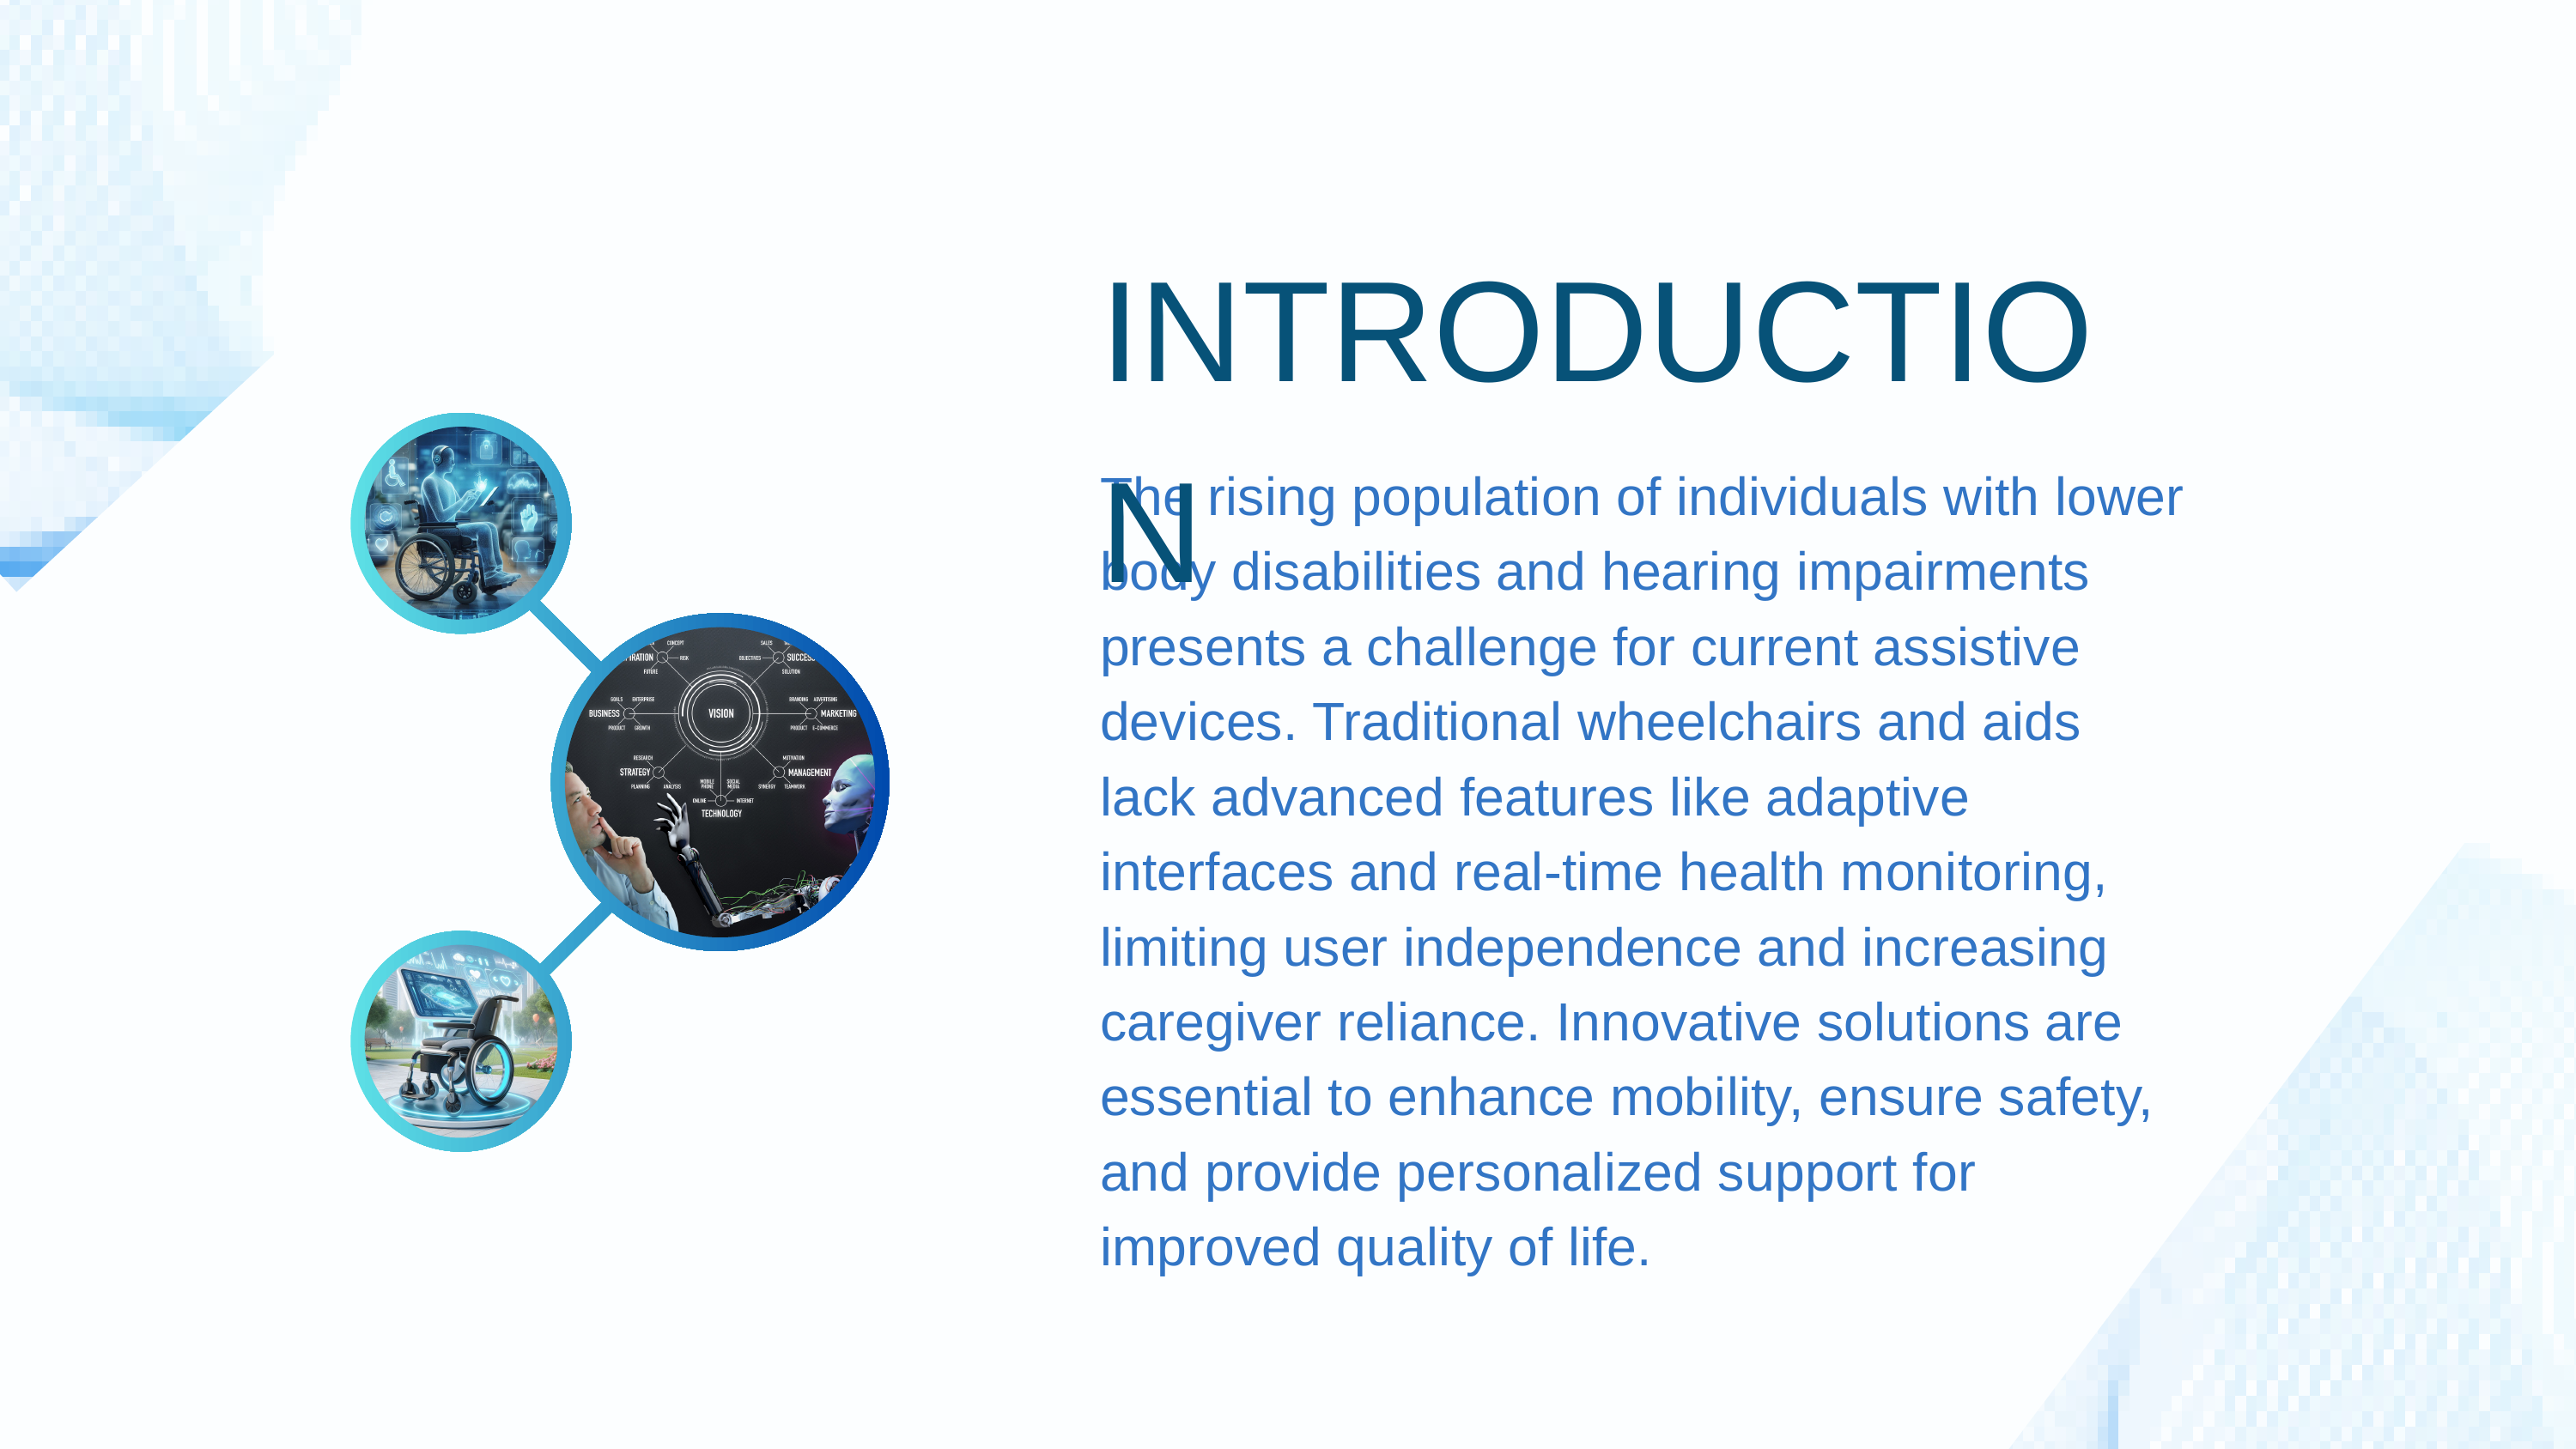

INTRODUCTION

The rising population of individuals with lower body disabilities and hearing impairments presents a challenge for current assistive devices. Traditional wheelchairs and aids lack advanced features like adaptive interfaces and real-time health monitoring, limiting user independence and increasing caregiver reliance. Innovative solutions are essential to enhance mobility, ensure safety, and provide personalized support for improved quality of life.